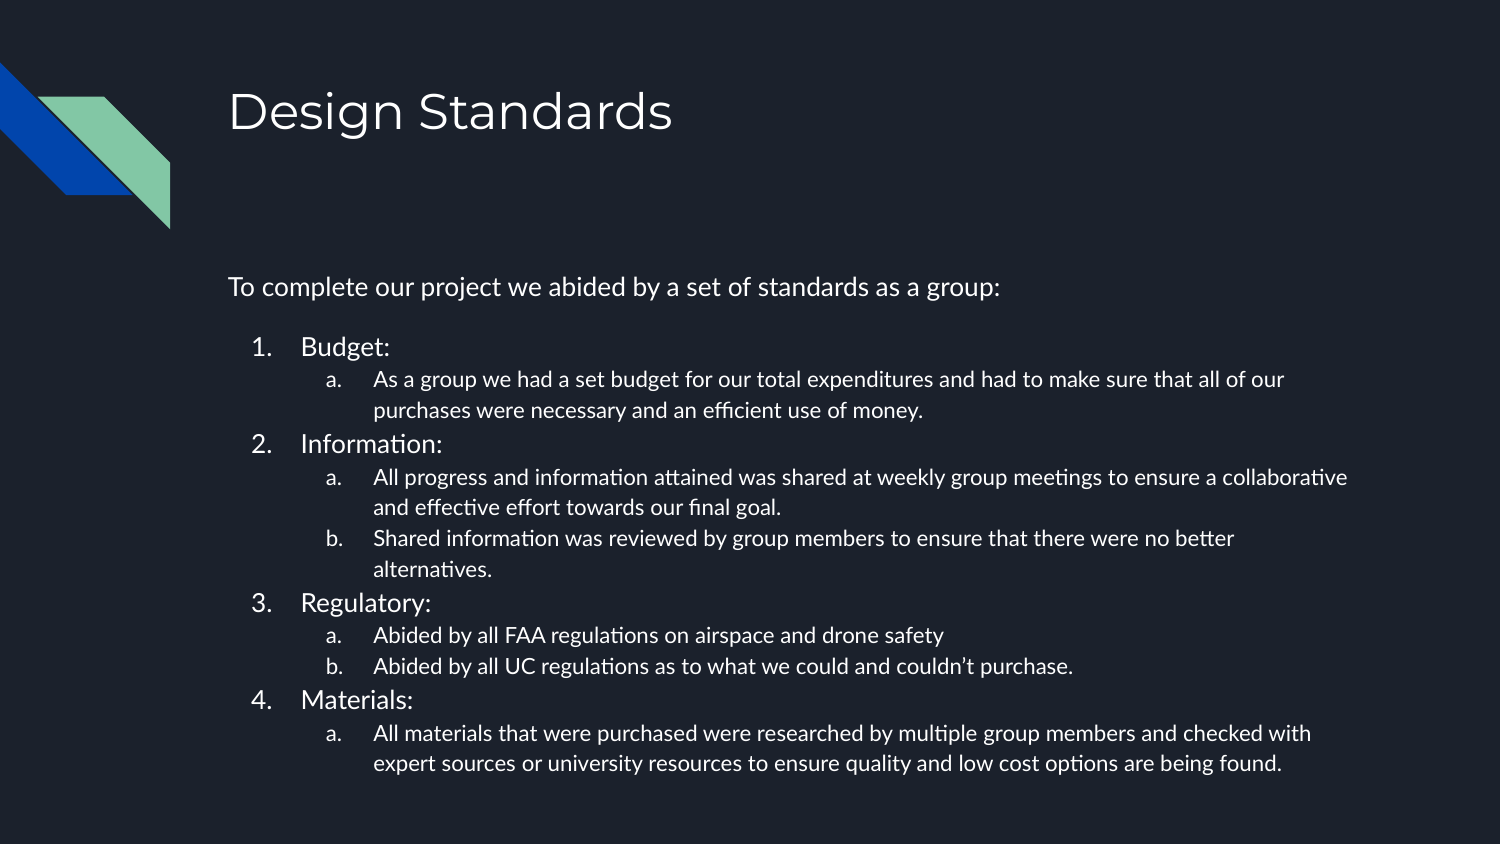

# Design Standards
To complete our project we abided by a set of standards as a group:
Budget:
As a group we had a set budget for our total expenditures and had to make sure that all of our purchases were necessary and an efficient use of money.
Information:
All progress and information attained was shared at weekly group meetings to ensure a collaborative and effective effort towards our final goal.
Shared information was reviewed by group members to ensure that there were no better alternatives.
Regulatory:
Abided by all FAA regulations on airspace and drone safety
Abided by all UC regulations as to what we could and couldn’t purchase.
Materials:
All materials that were purchased were researched by multiple group members and checked with expert sources or university resources to ensure quality and low cost options are being found.